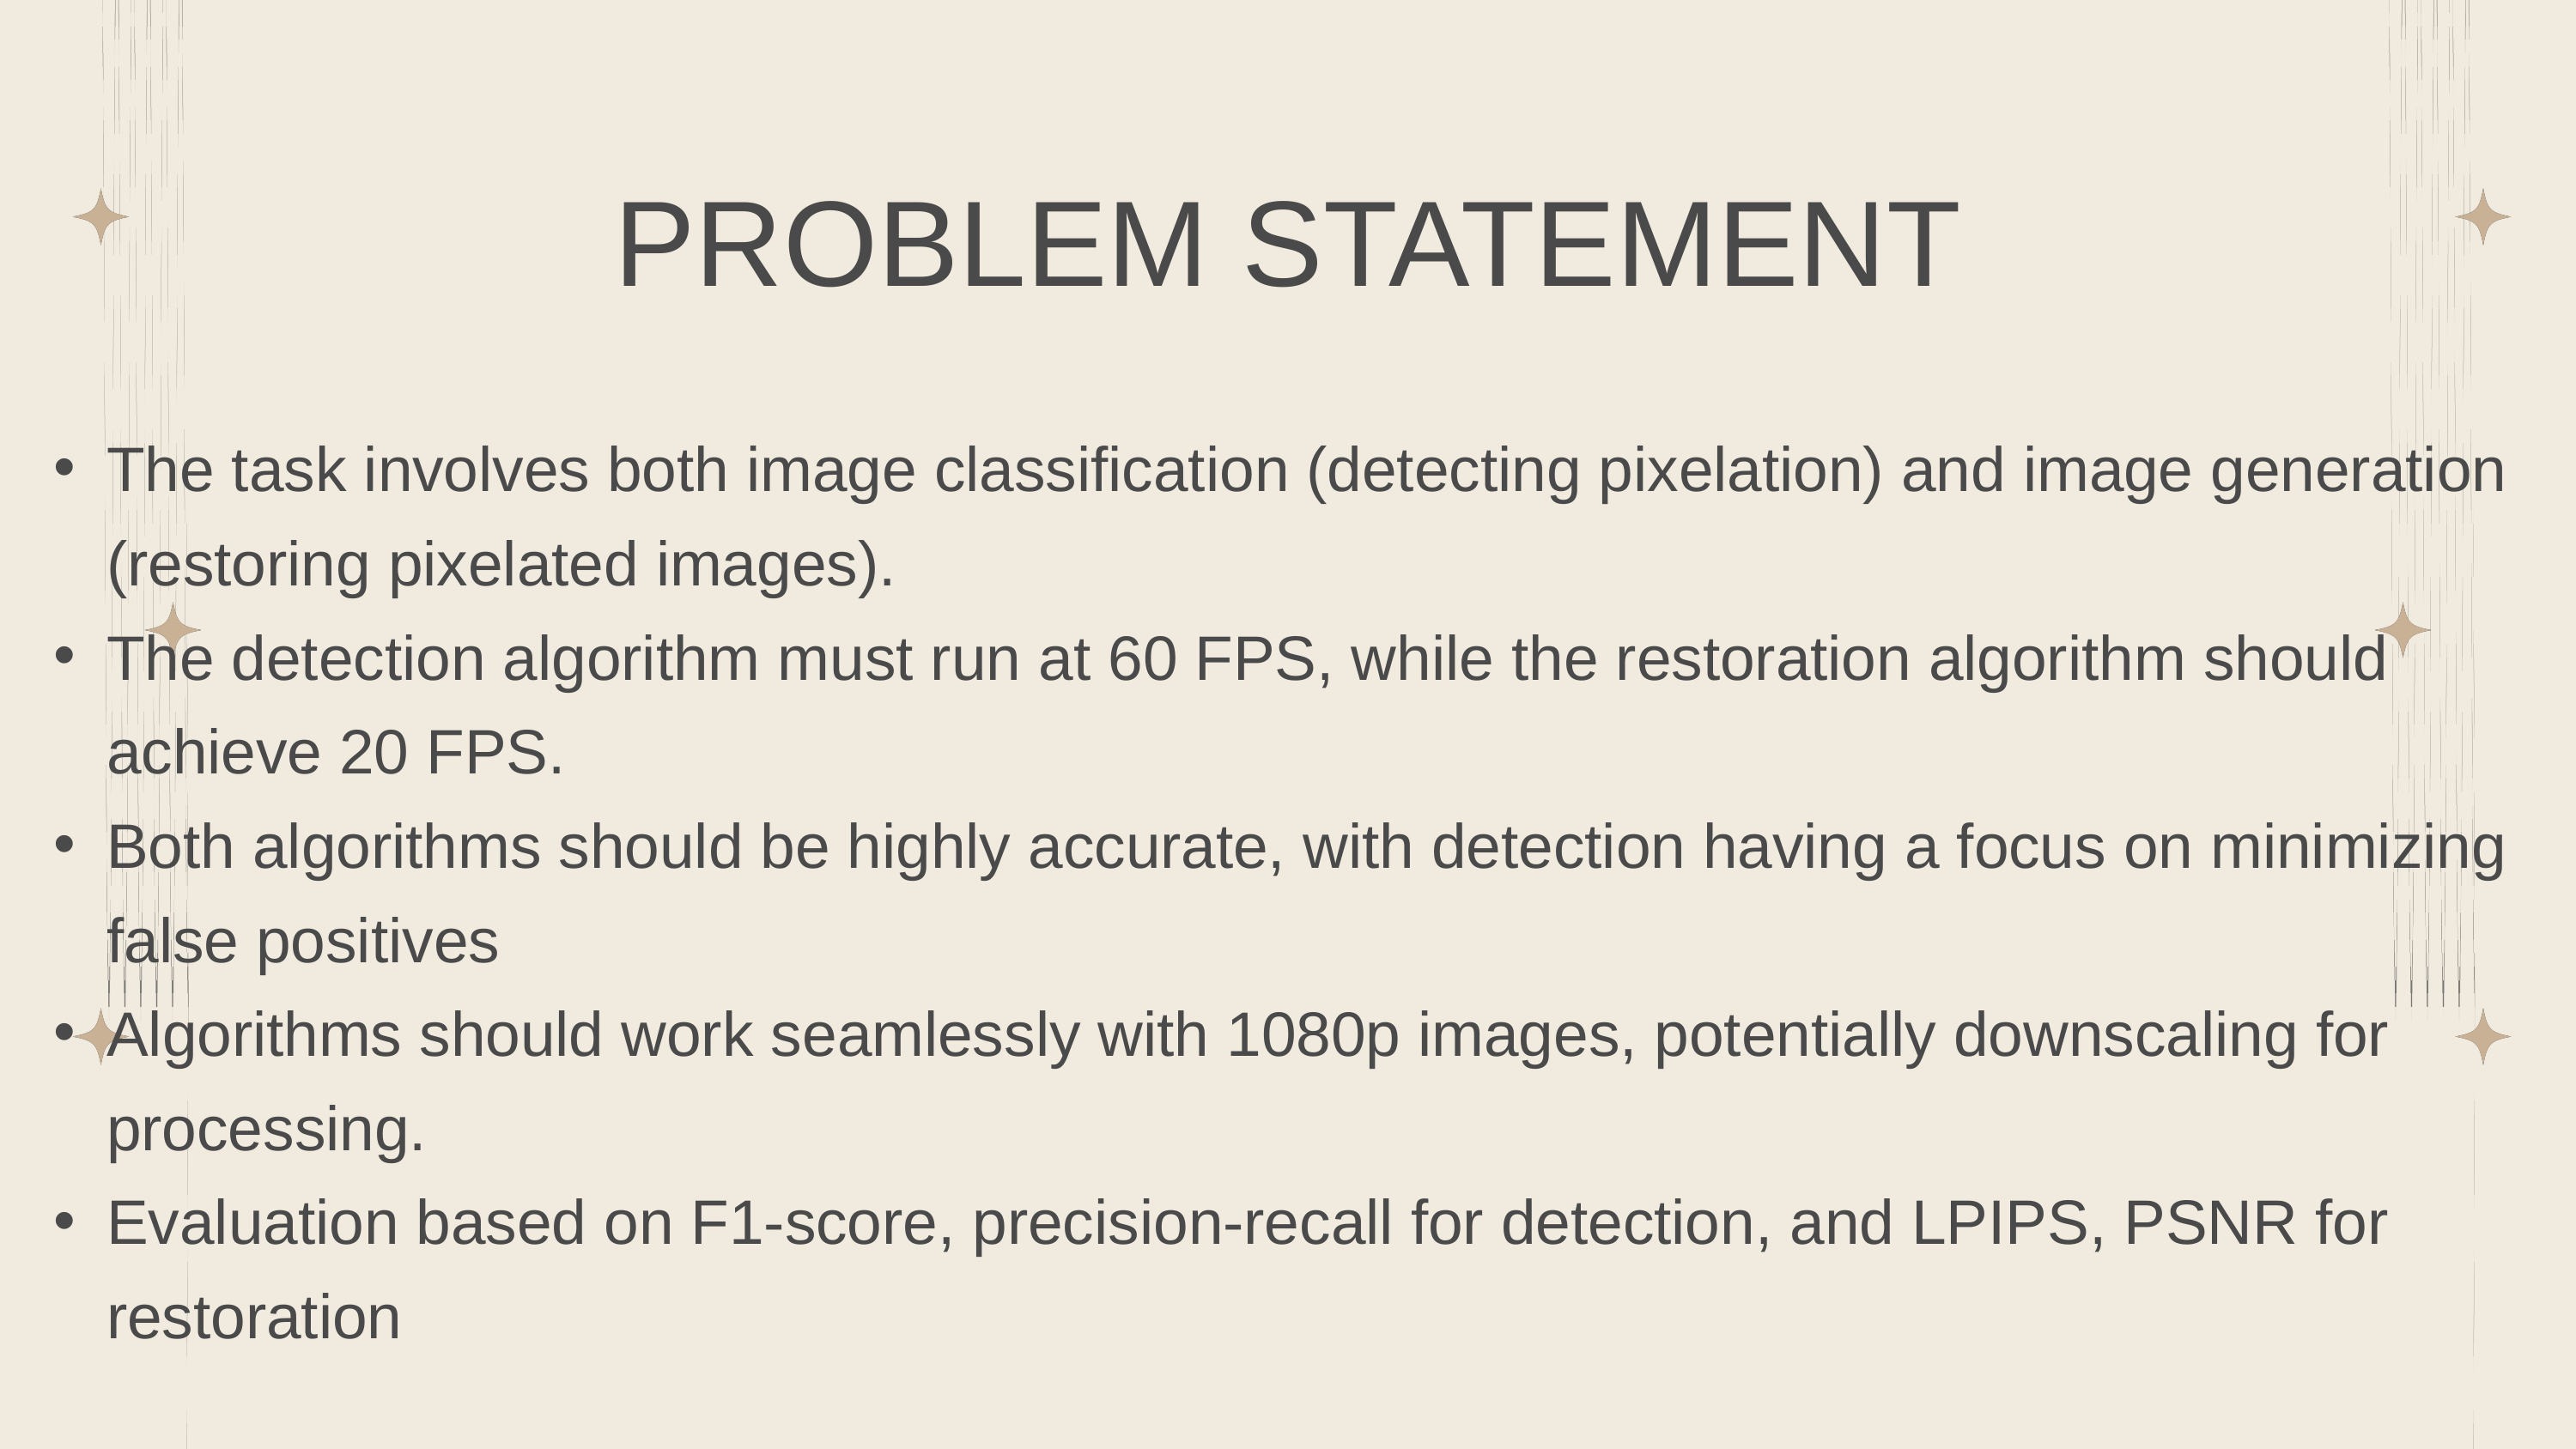

PROBLEM STATEMENT

The task involves both image classification (detecting pixelation) and image generation (restoring pixelated images).
The detection algorithm must run at 60 FPS, while the restoration algorithm should achieve 20 FPS.
Both algorithms should be highly accurate, with detection having a focus on minimizing false positives
Algorithms should work seamlessly with 1080p images, potentially downscaling for processing.
Evaluation based on F1-score, precision-recall for detection, and LPIPS, PSNR for restoration